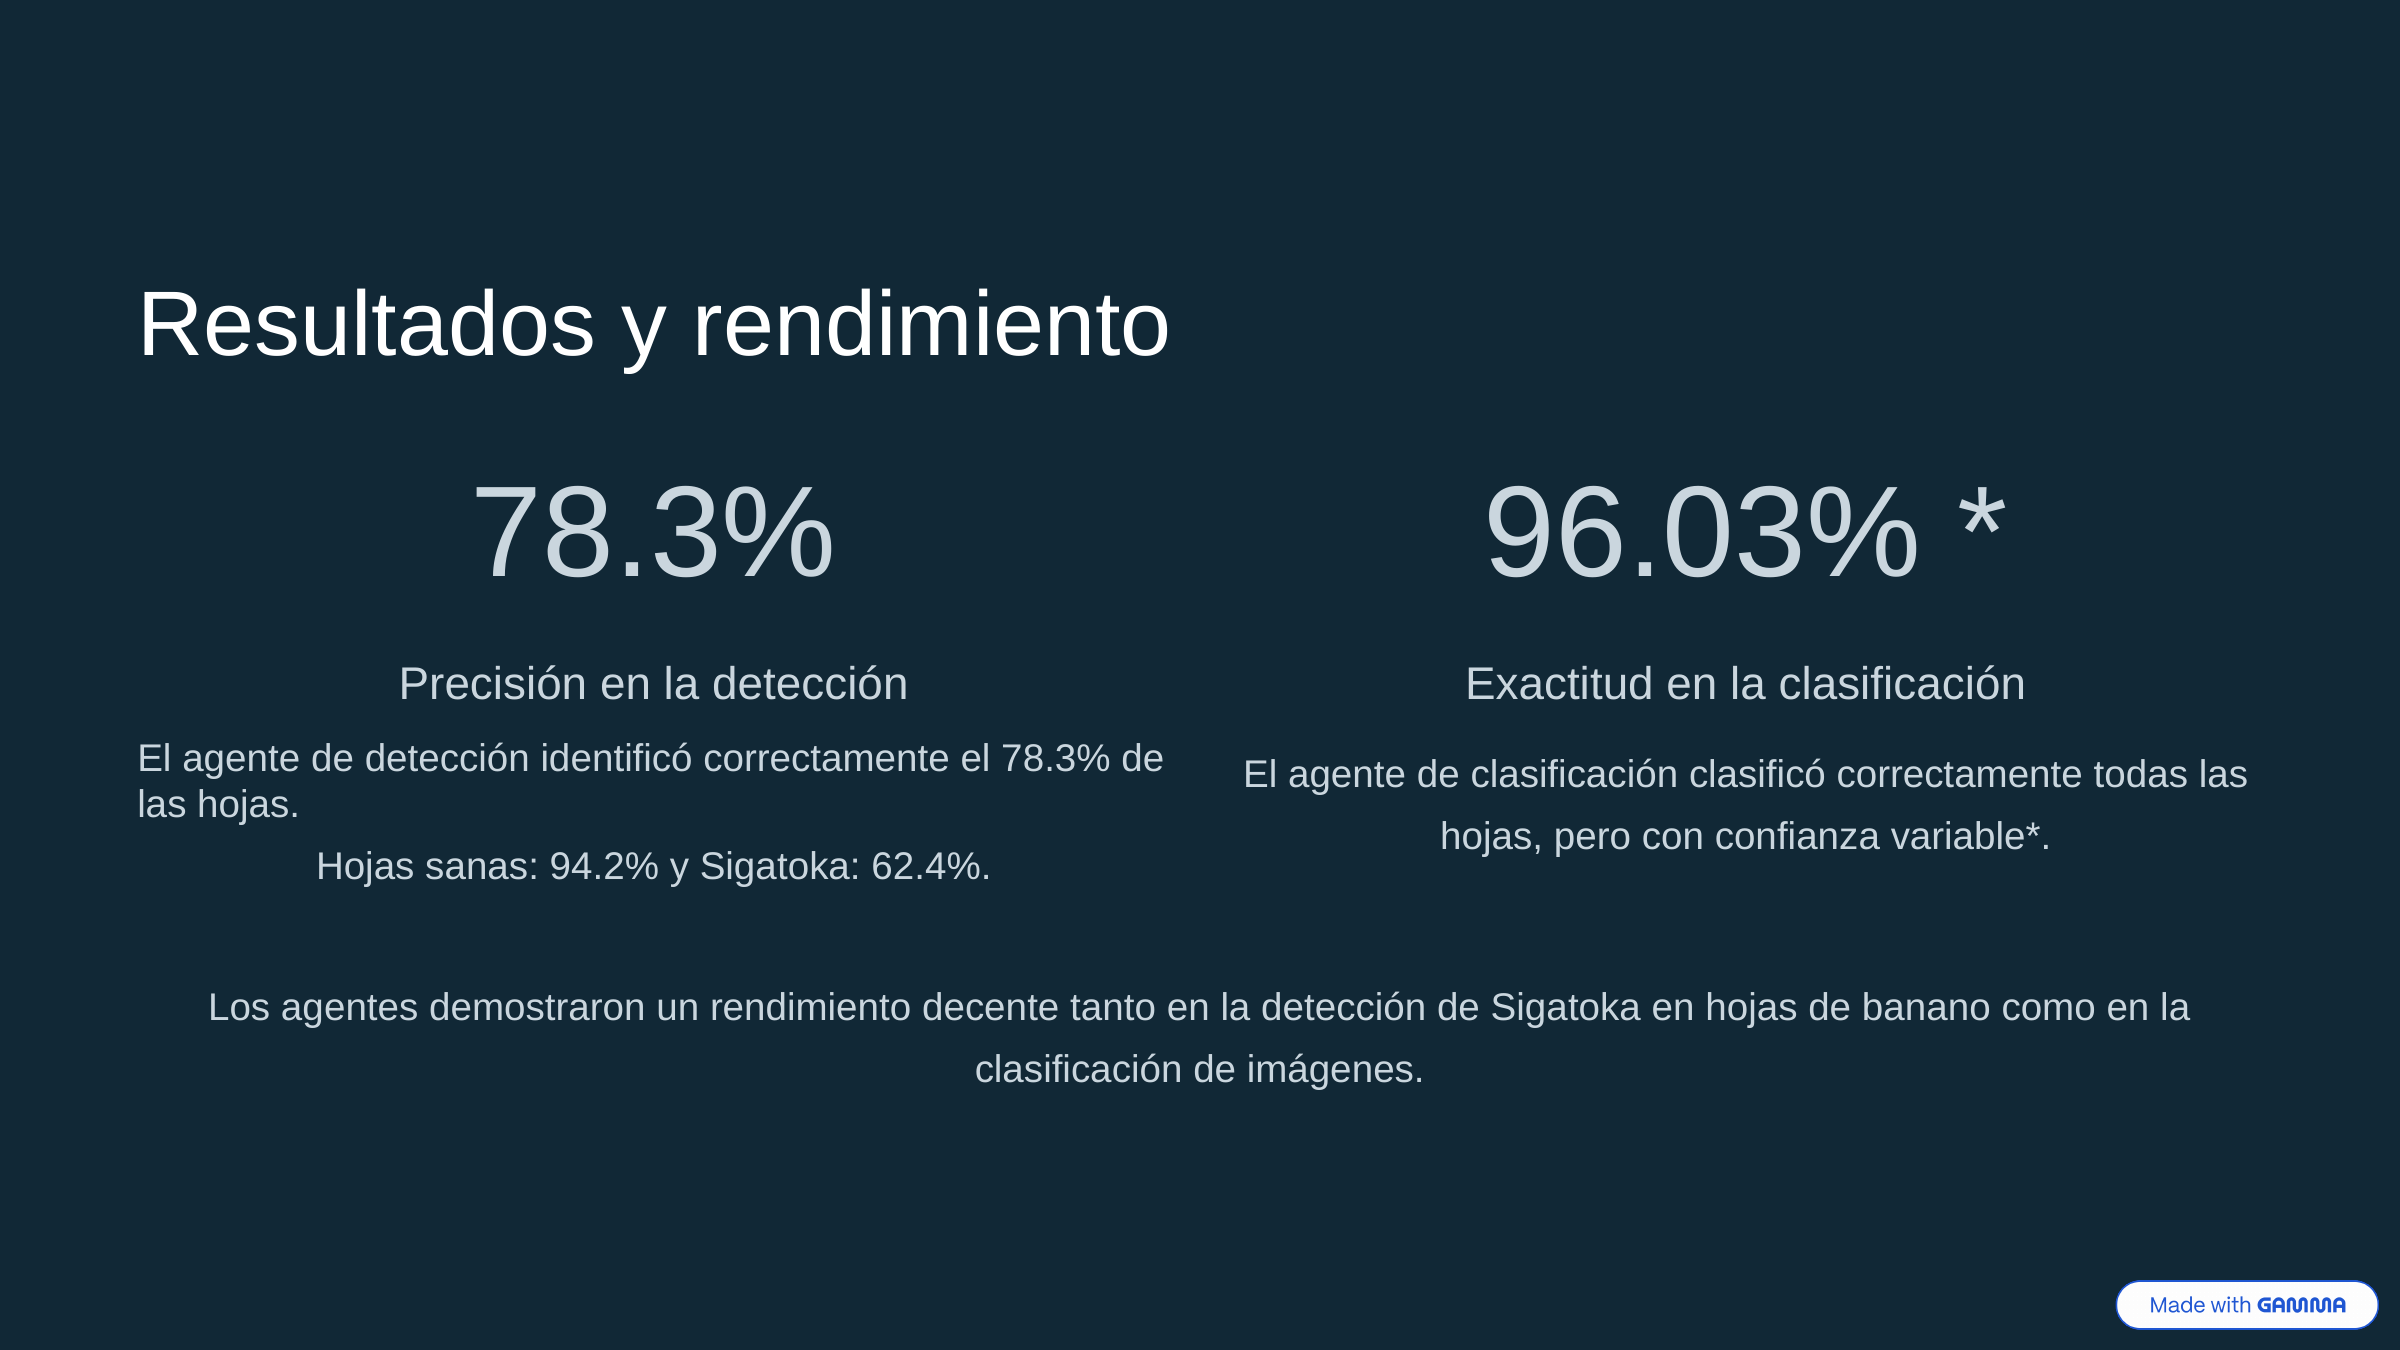

Resultados y rendimiento
78.3%
96.03% *
Precisión en la detección
Exactitud en la clasificación
El agente de detección identificó correctamente el 78.3% de las hojas.
Hojas sanas: 94.2% y Sigatoka: 62.4%.
El agente de clasificación clasificó correctamente todas las hojas, pero con confianza variable*.
Los agentes demostraron un rendimiento decente tanto en la detección de Sigatoka en hojas de banano como en la clasificación de imágenes.